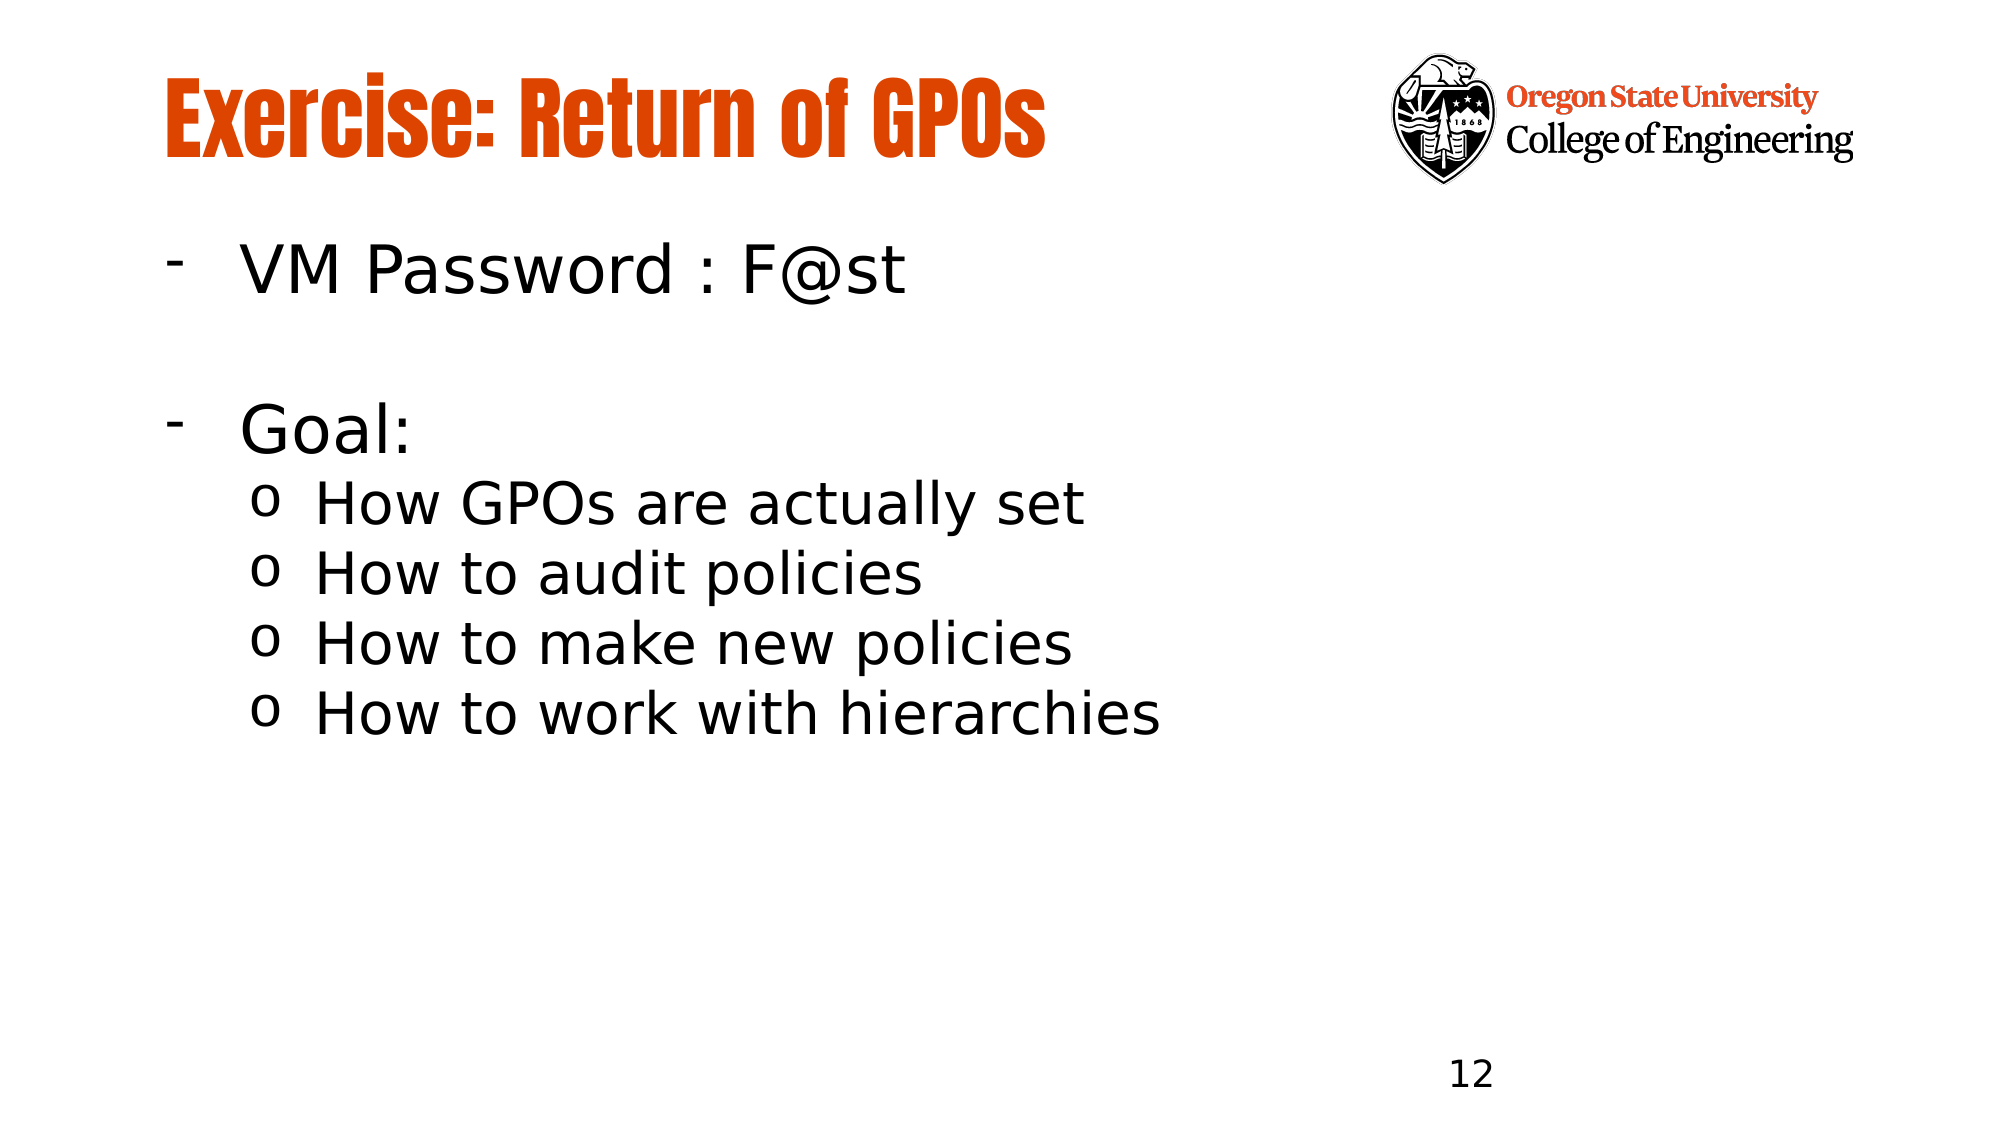

# Exercise: Return of GPOs
VM Password : F@st

Goal:
How GPOs are actually set
How to audit policies
How to make new policies
How to work with hierarchies

12